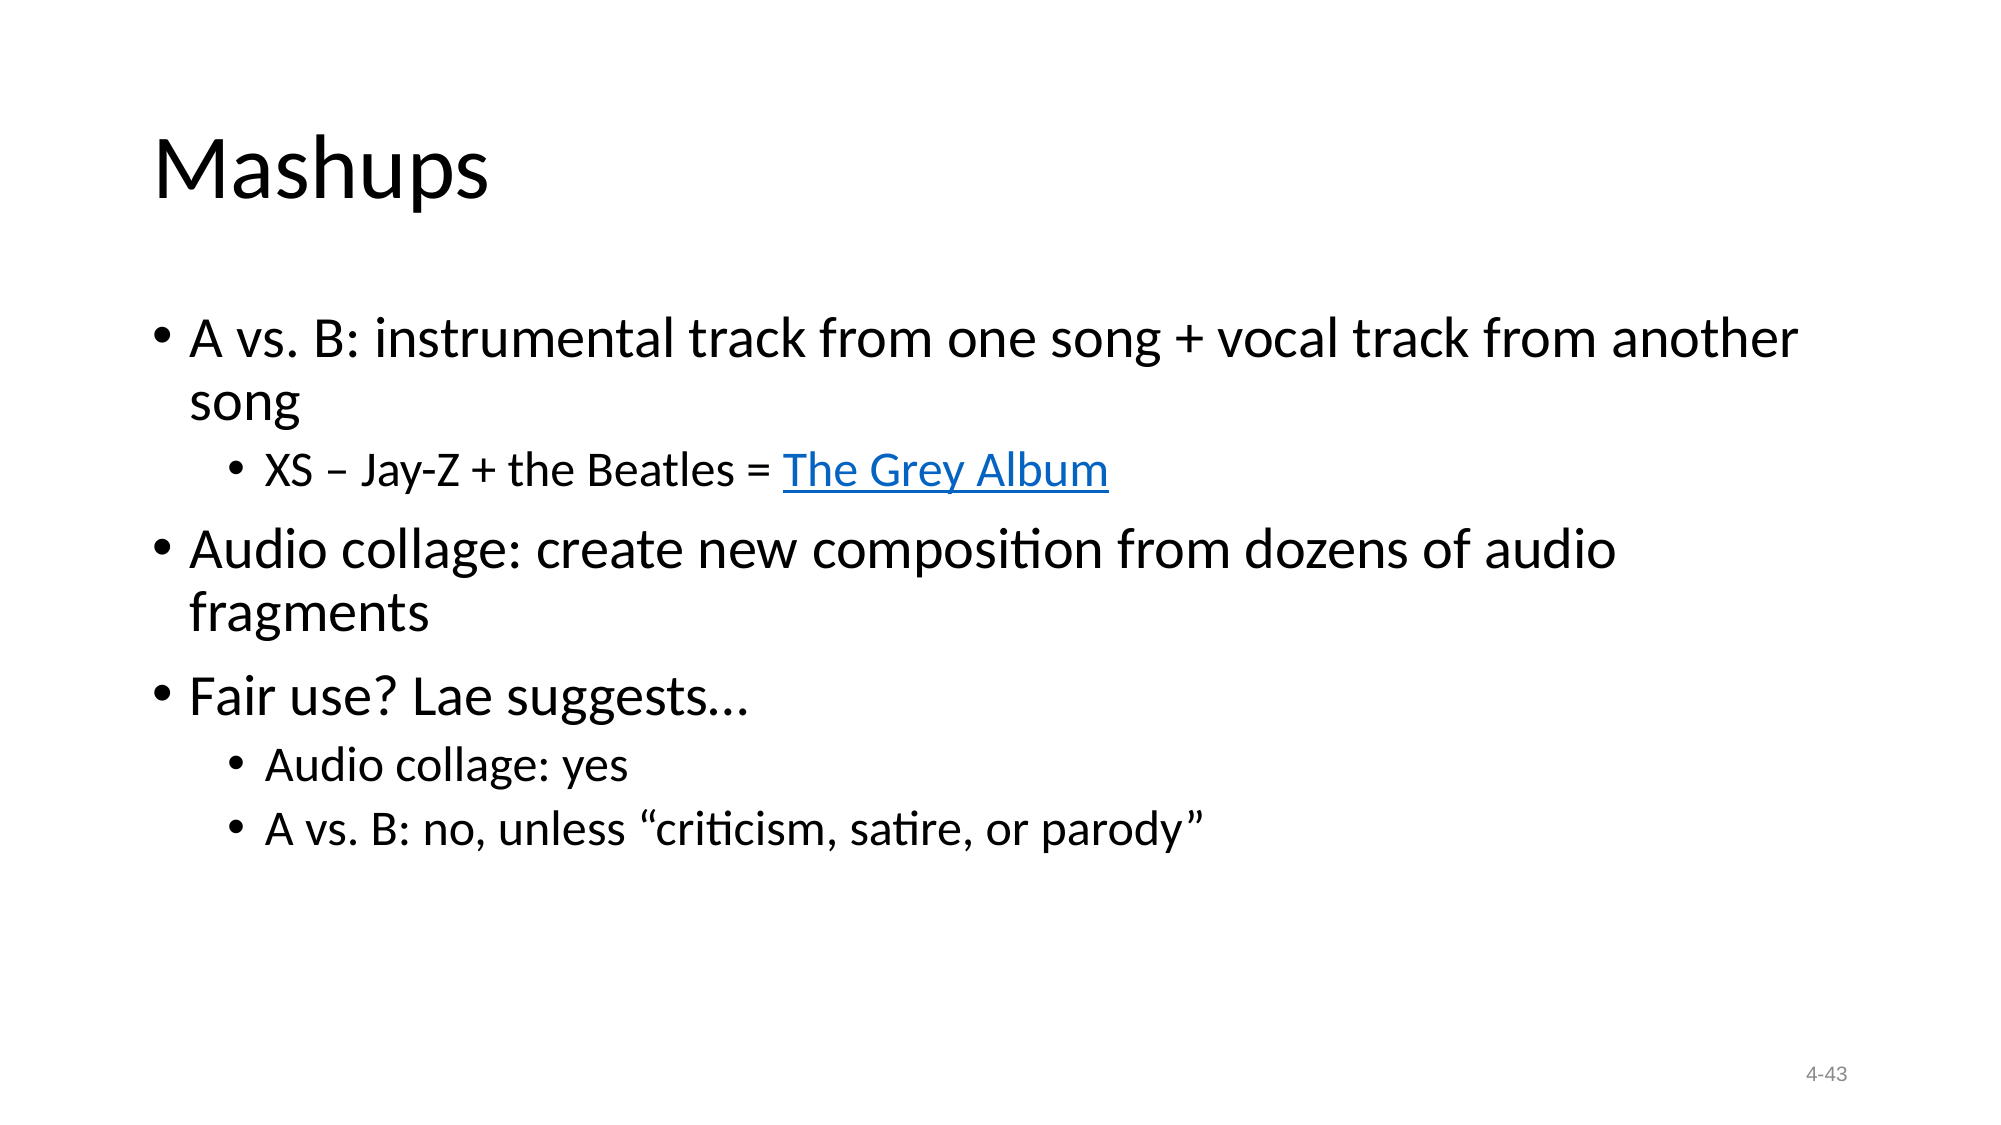

# Mashups
A vs. B: instrumental track from one song + vocal track from another song
XS – Jay-Z + the Beatles = The Grey Album
Audio collage: create new composition from dozens of audio fragments
Fair use? Lae suggests…
Audio collage: yes
A vs. B: no, unless “criticism, satire, or parody”
4-43